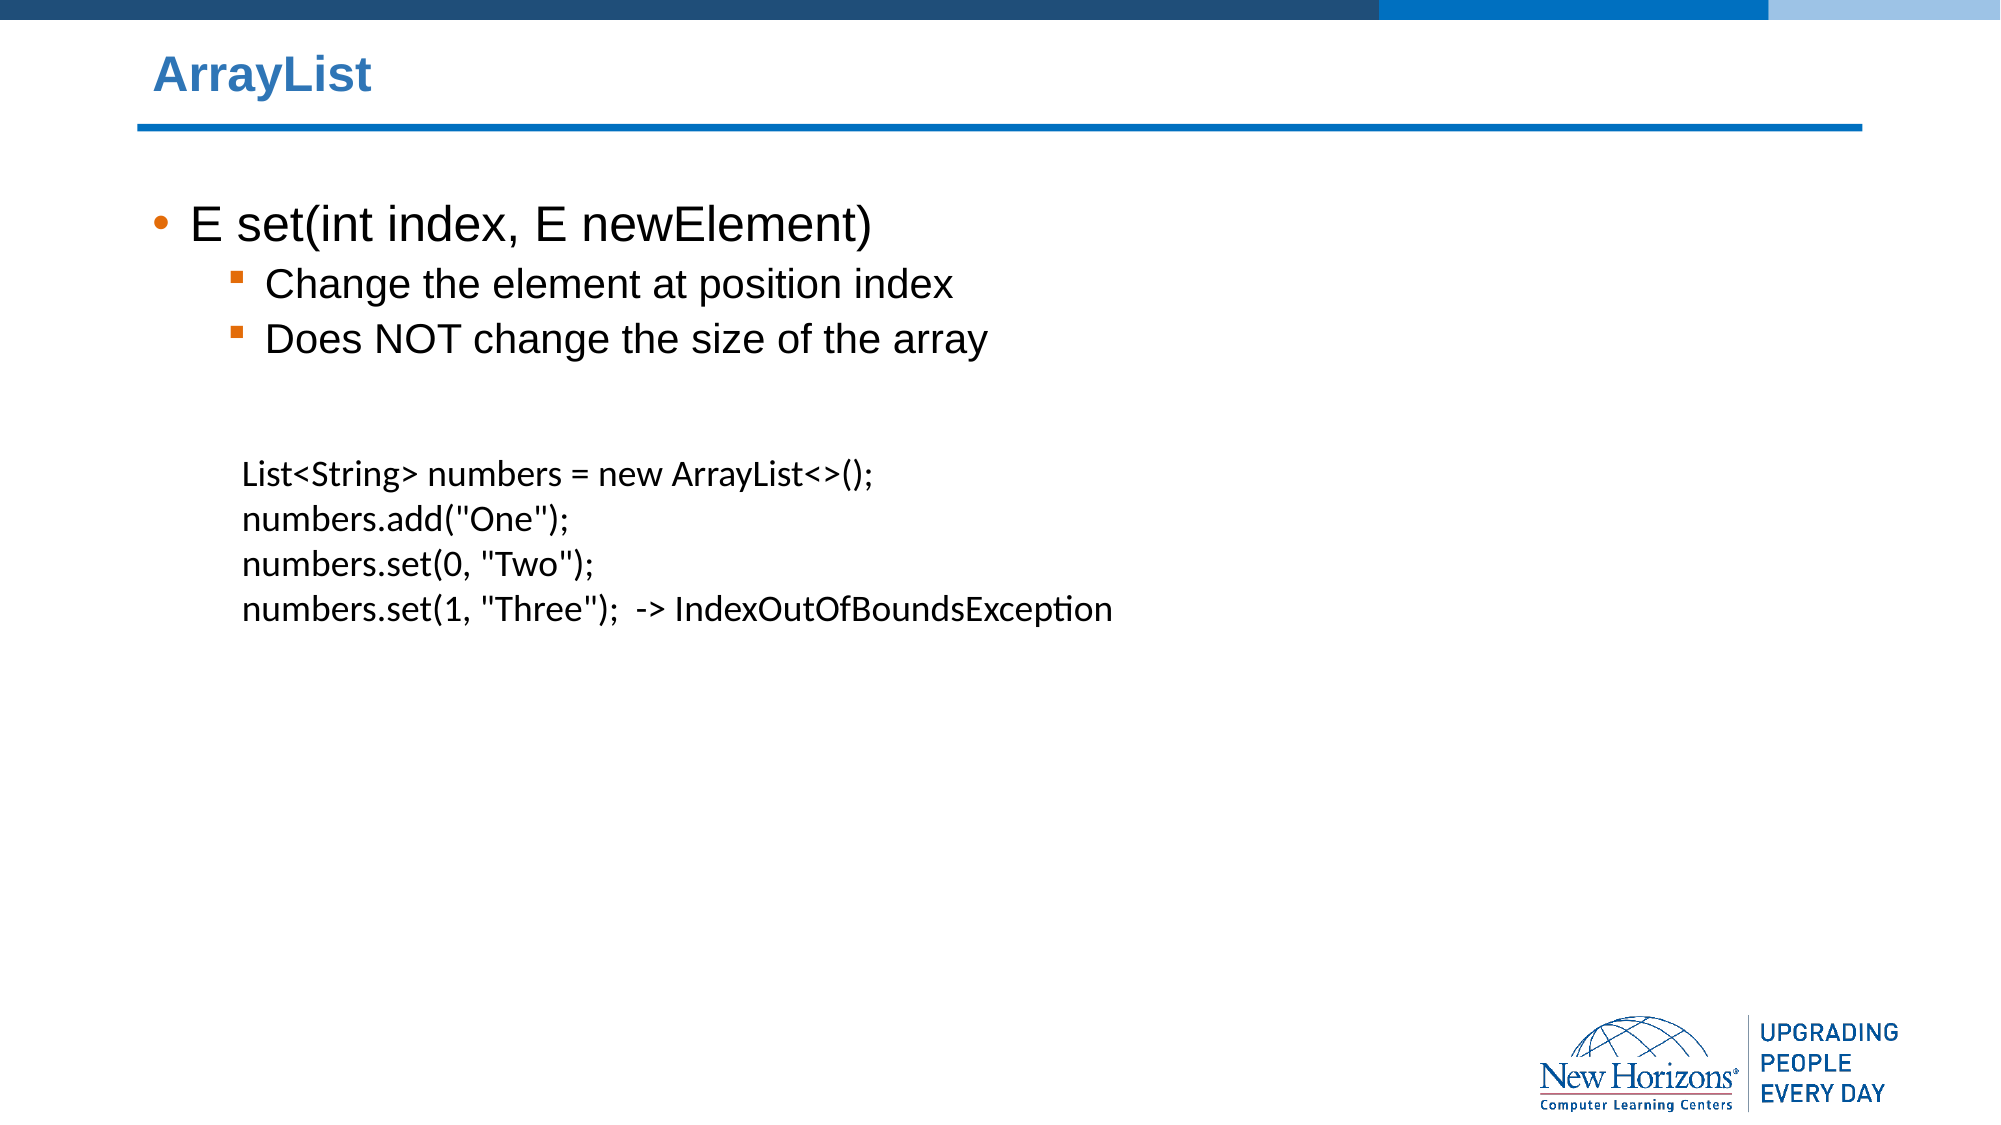

# ArrayList
E set(int index, E newElement)
Change the element at position index
Does NOT change the size of the array

List<String> numbers = new ArrayList<>();
numbers.add("One");
numbers.set(0, "Two");
numbers.set(1, "Three");  -> IndexOutOfBoundsException